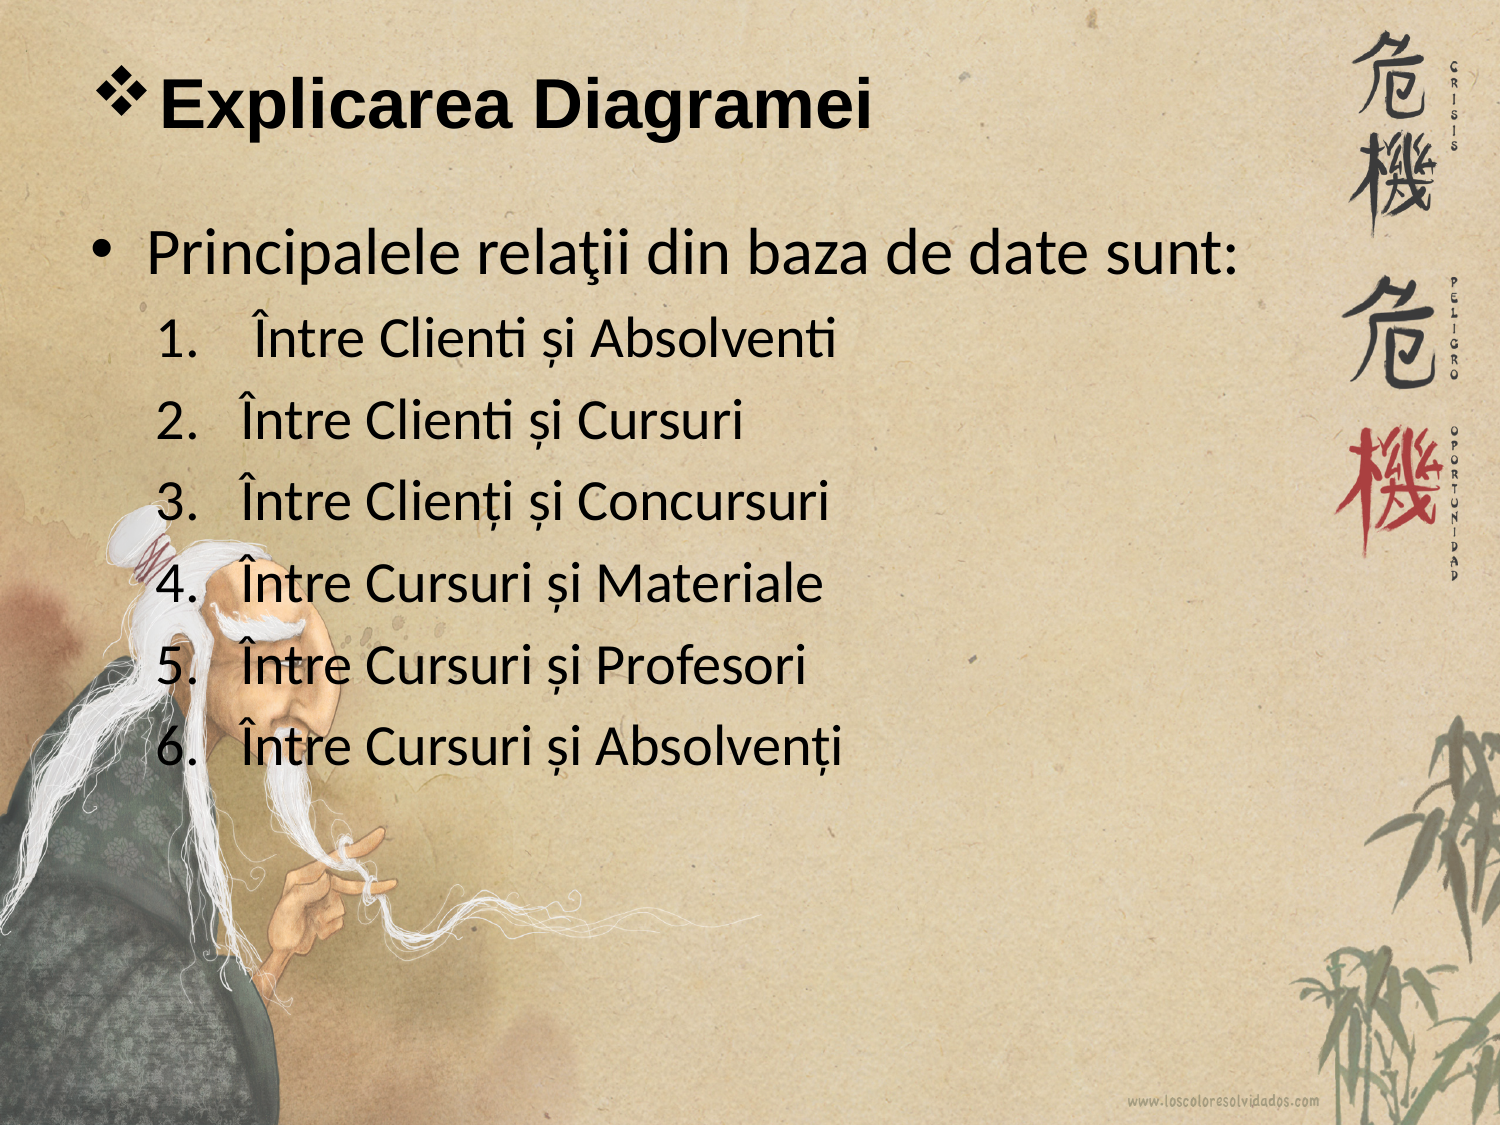

# Explicarea Diagramei
Principalele relaţii din baza de date sunt:
 Între Clienti și Absolventi
Între Clienti și Cursuri
Între Clienți și Concursuri
Între Cursuri și Materiale
Între Cursuri și Profesori
Între Cursuri și Absolvenți